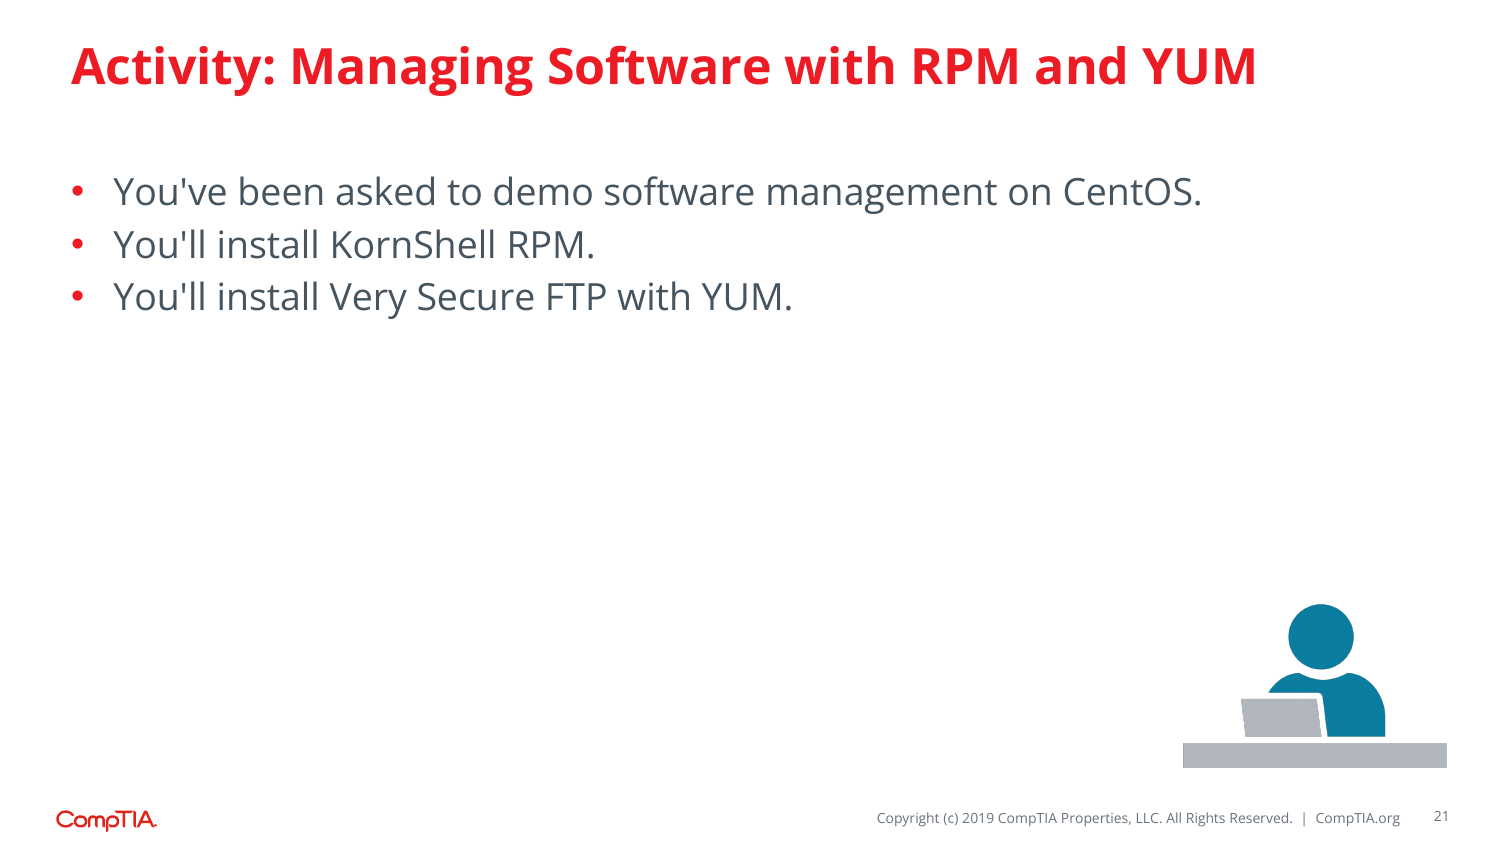

# Activity: Managing Software with RPM and YUM
You've been asked to demo software management on CentOS.
You'll install KornShell RPM.
You'll install Very Secure FTP with YUM.
21